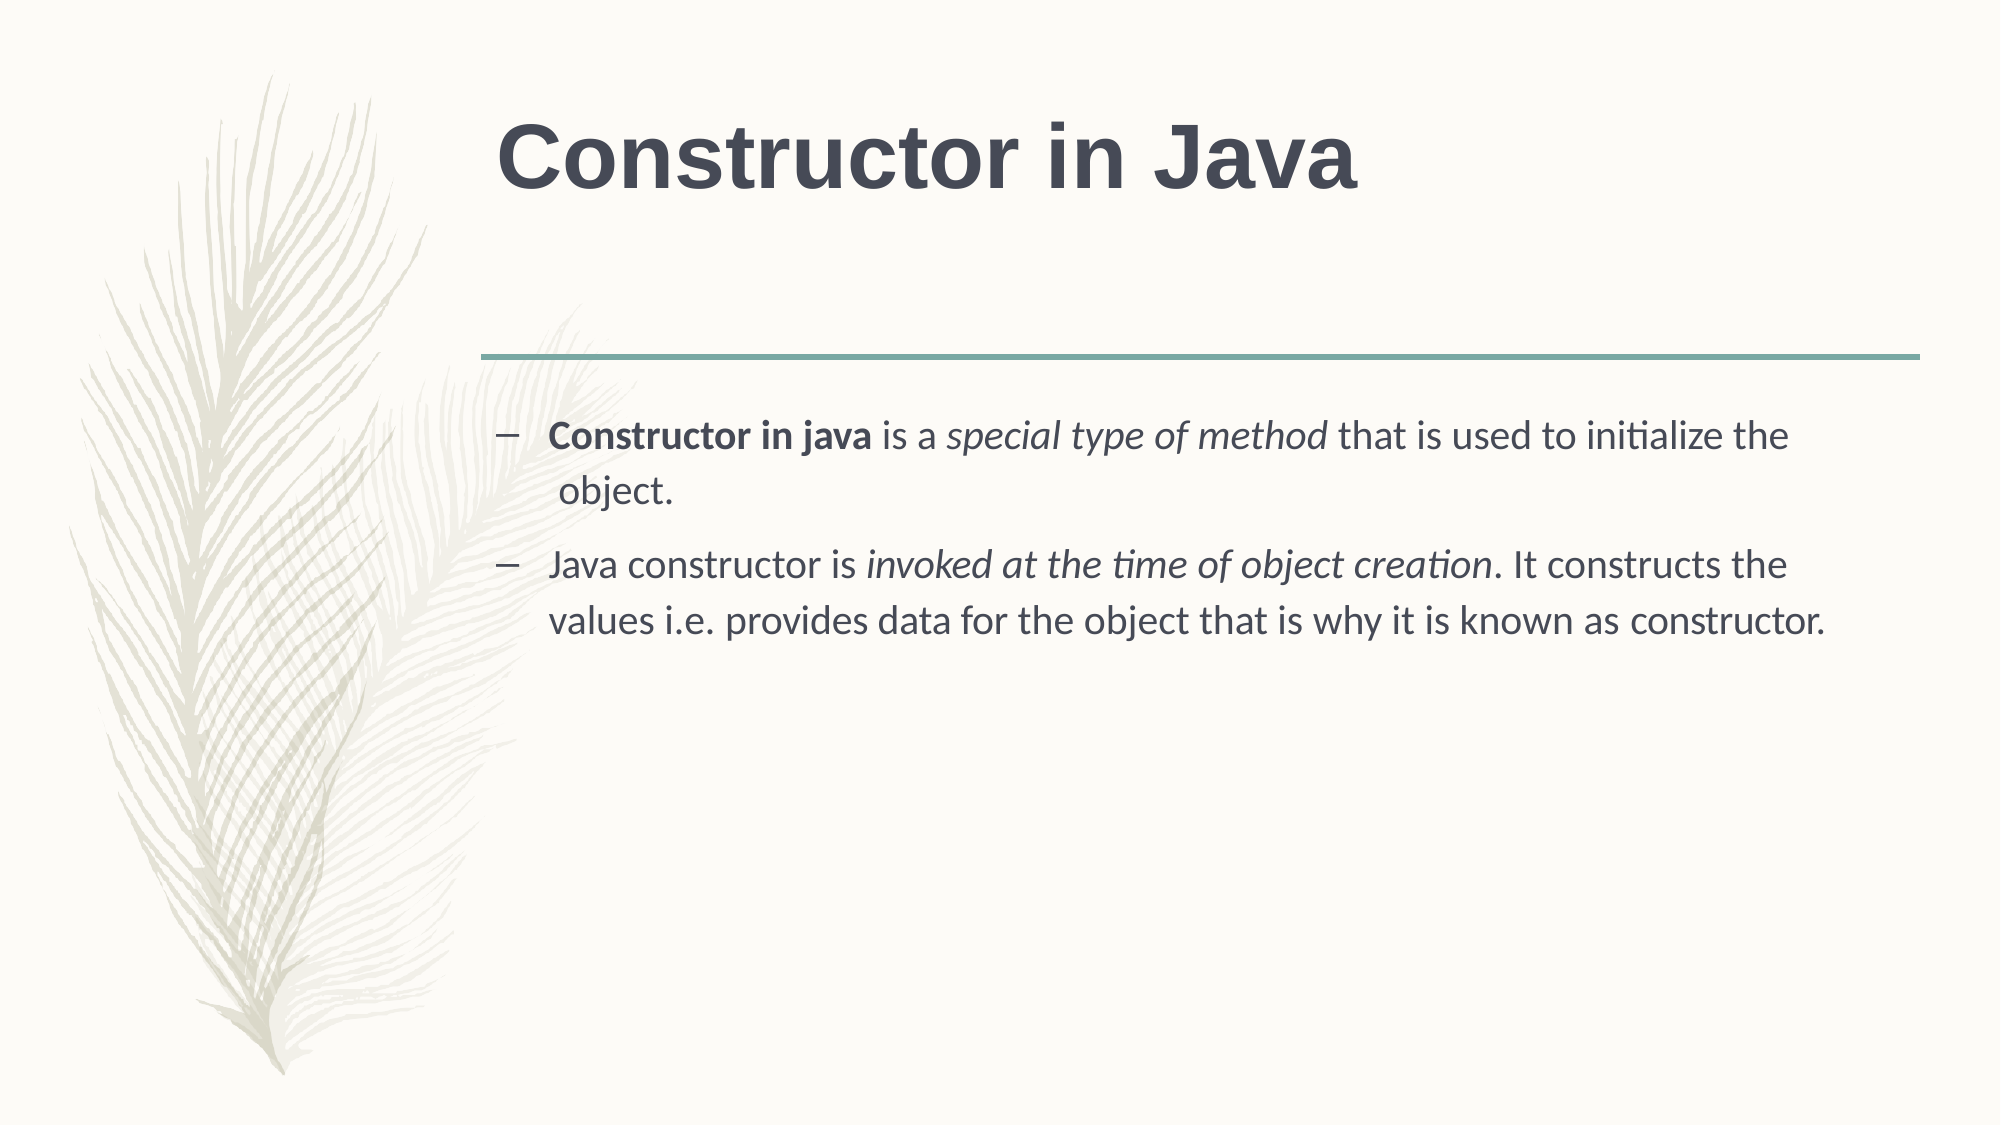

# Constructor in Java
Constructor in java is a special type of method that is used to initialize the  object.
Java constructor is invoked at the time of object creation. It constructs the  values i.e. provides data for the object that is why it is known as constructor.